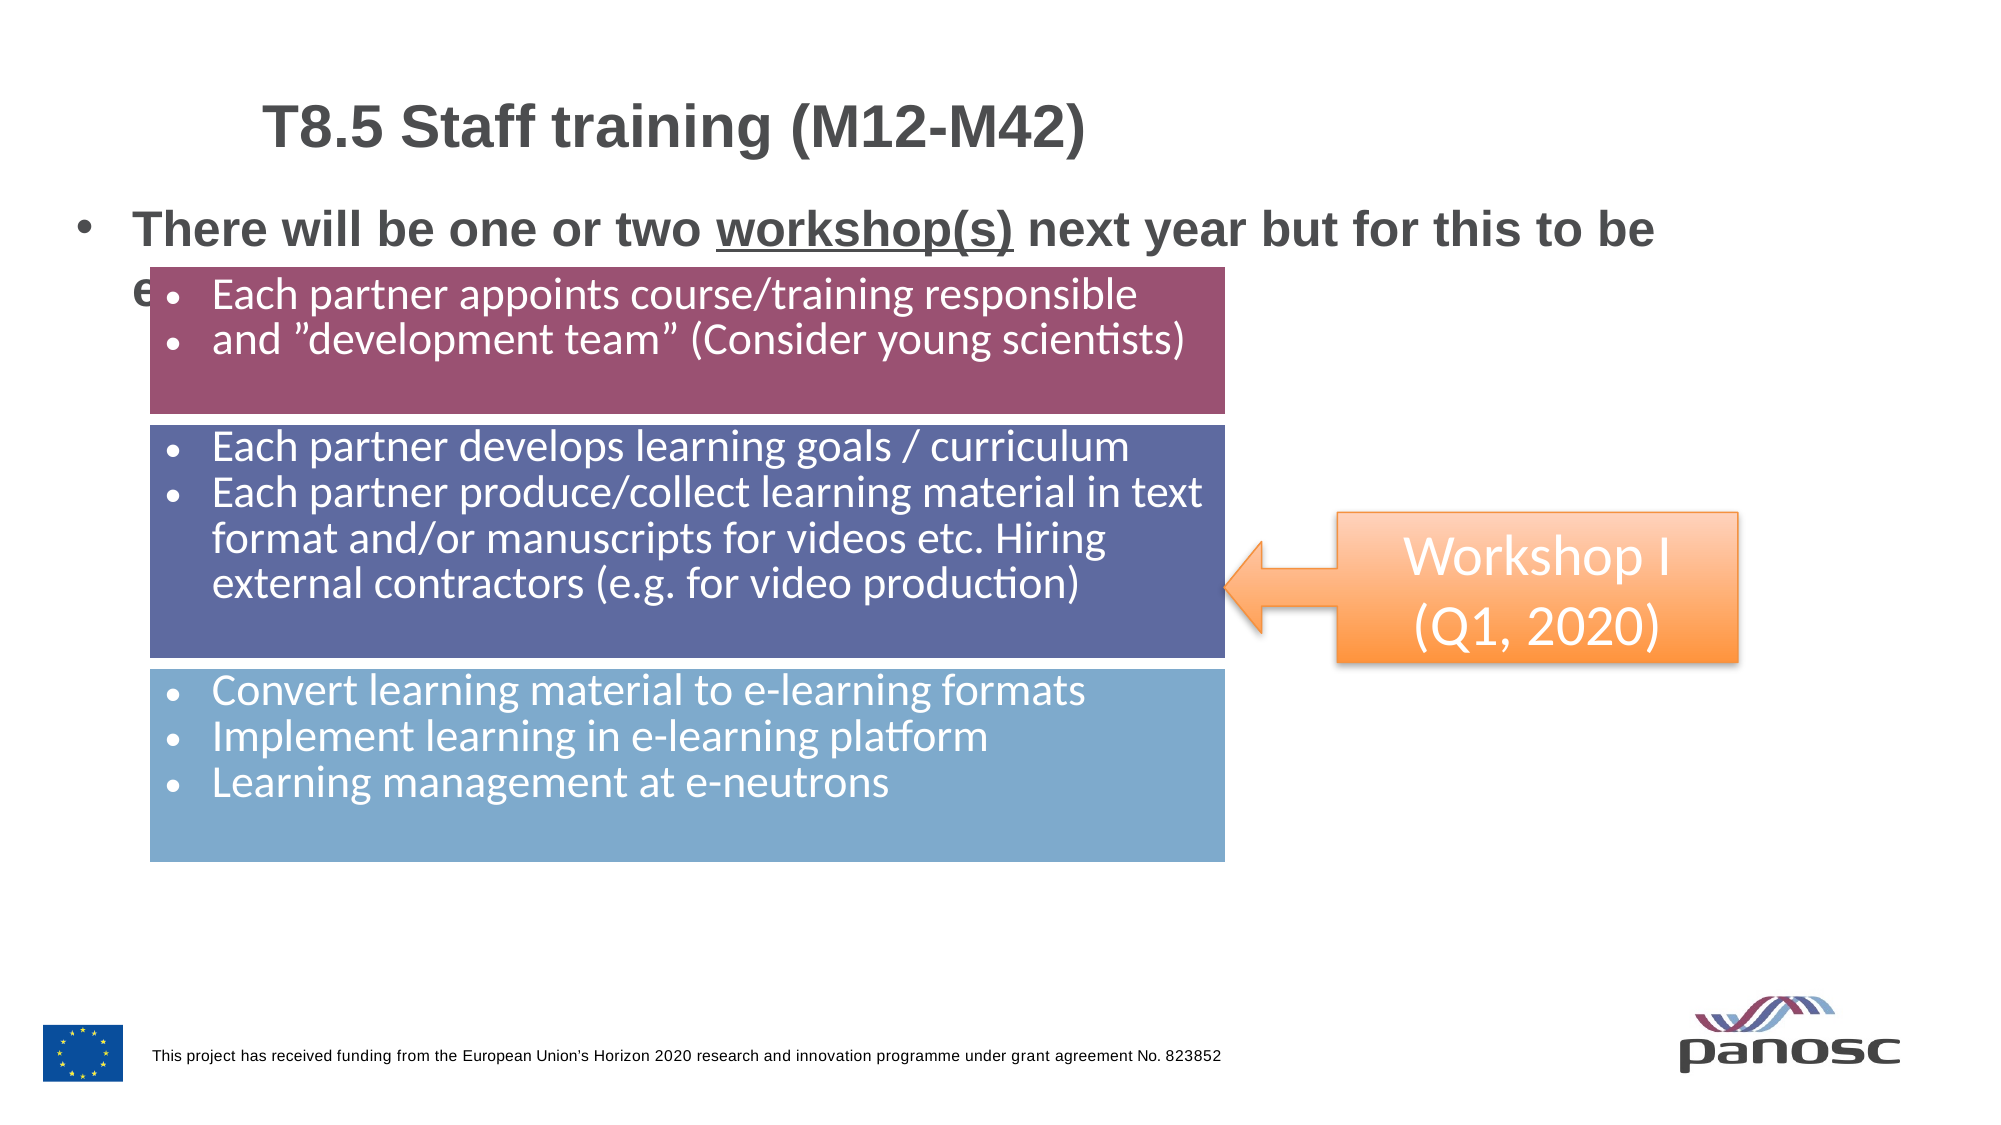

# T8.5 Staff training (M12-M42)
There will be one or two workshop(s) next year but for this to be efficient

| Each partner appoints course/training responsible and ”development team” (Consider young scientists) |
| --- |
| Each partner develops learning goals / curriculum Each partner produce/collect learning material in text format and/or manuscripts for videos etc. Hiring external contractors (e.g. for video production) |
| Convert learning material to e-learning formats Implement learning in e-learning platform Learning management at e-neutrons |
Workshop I (Q1, 2020)